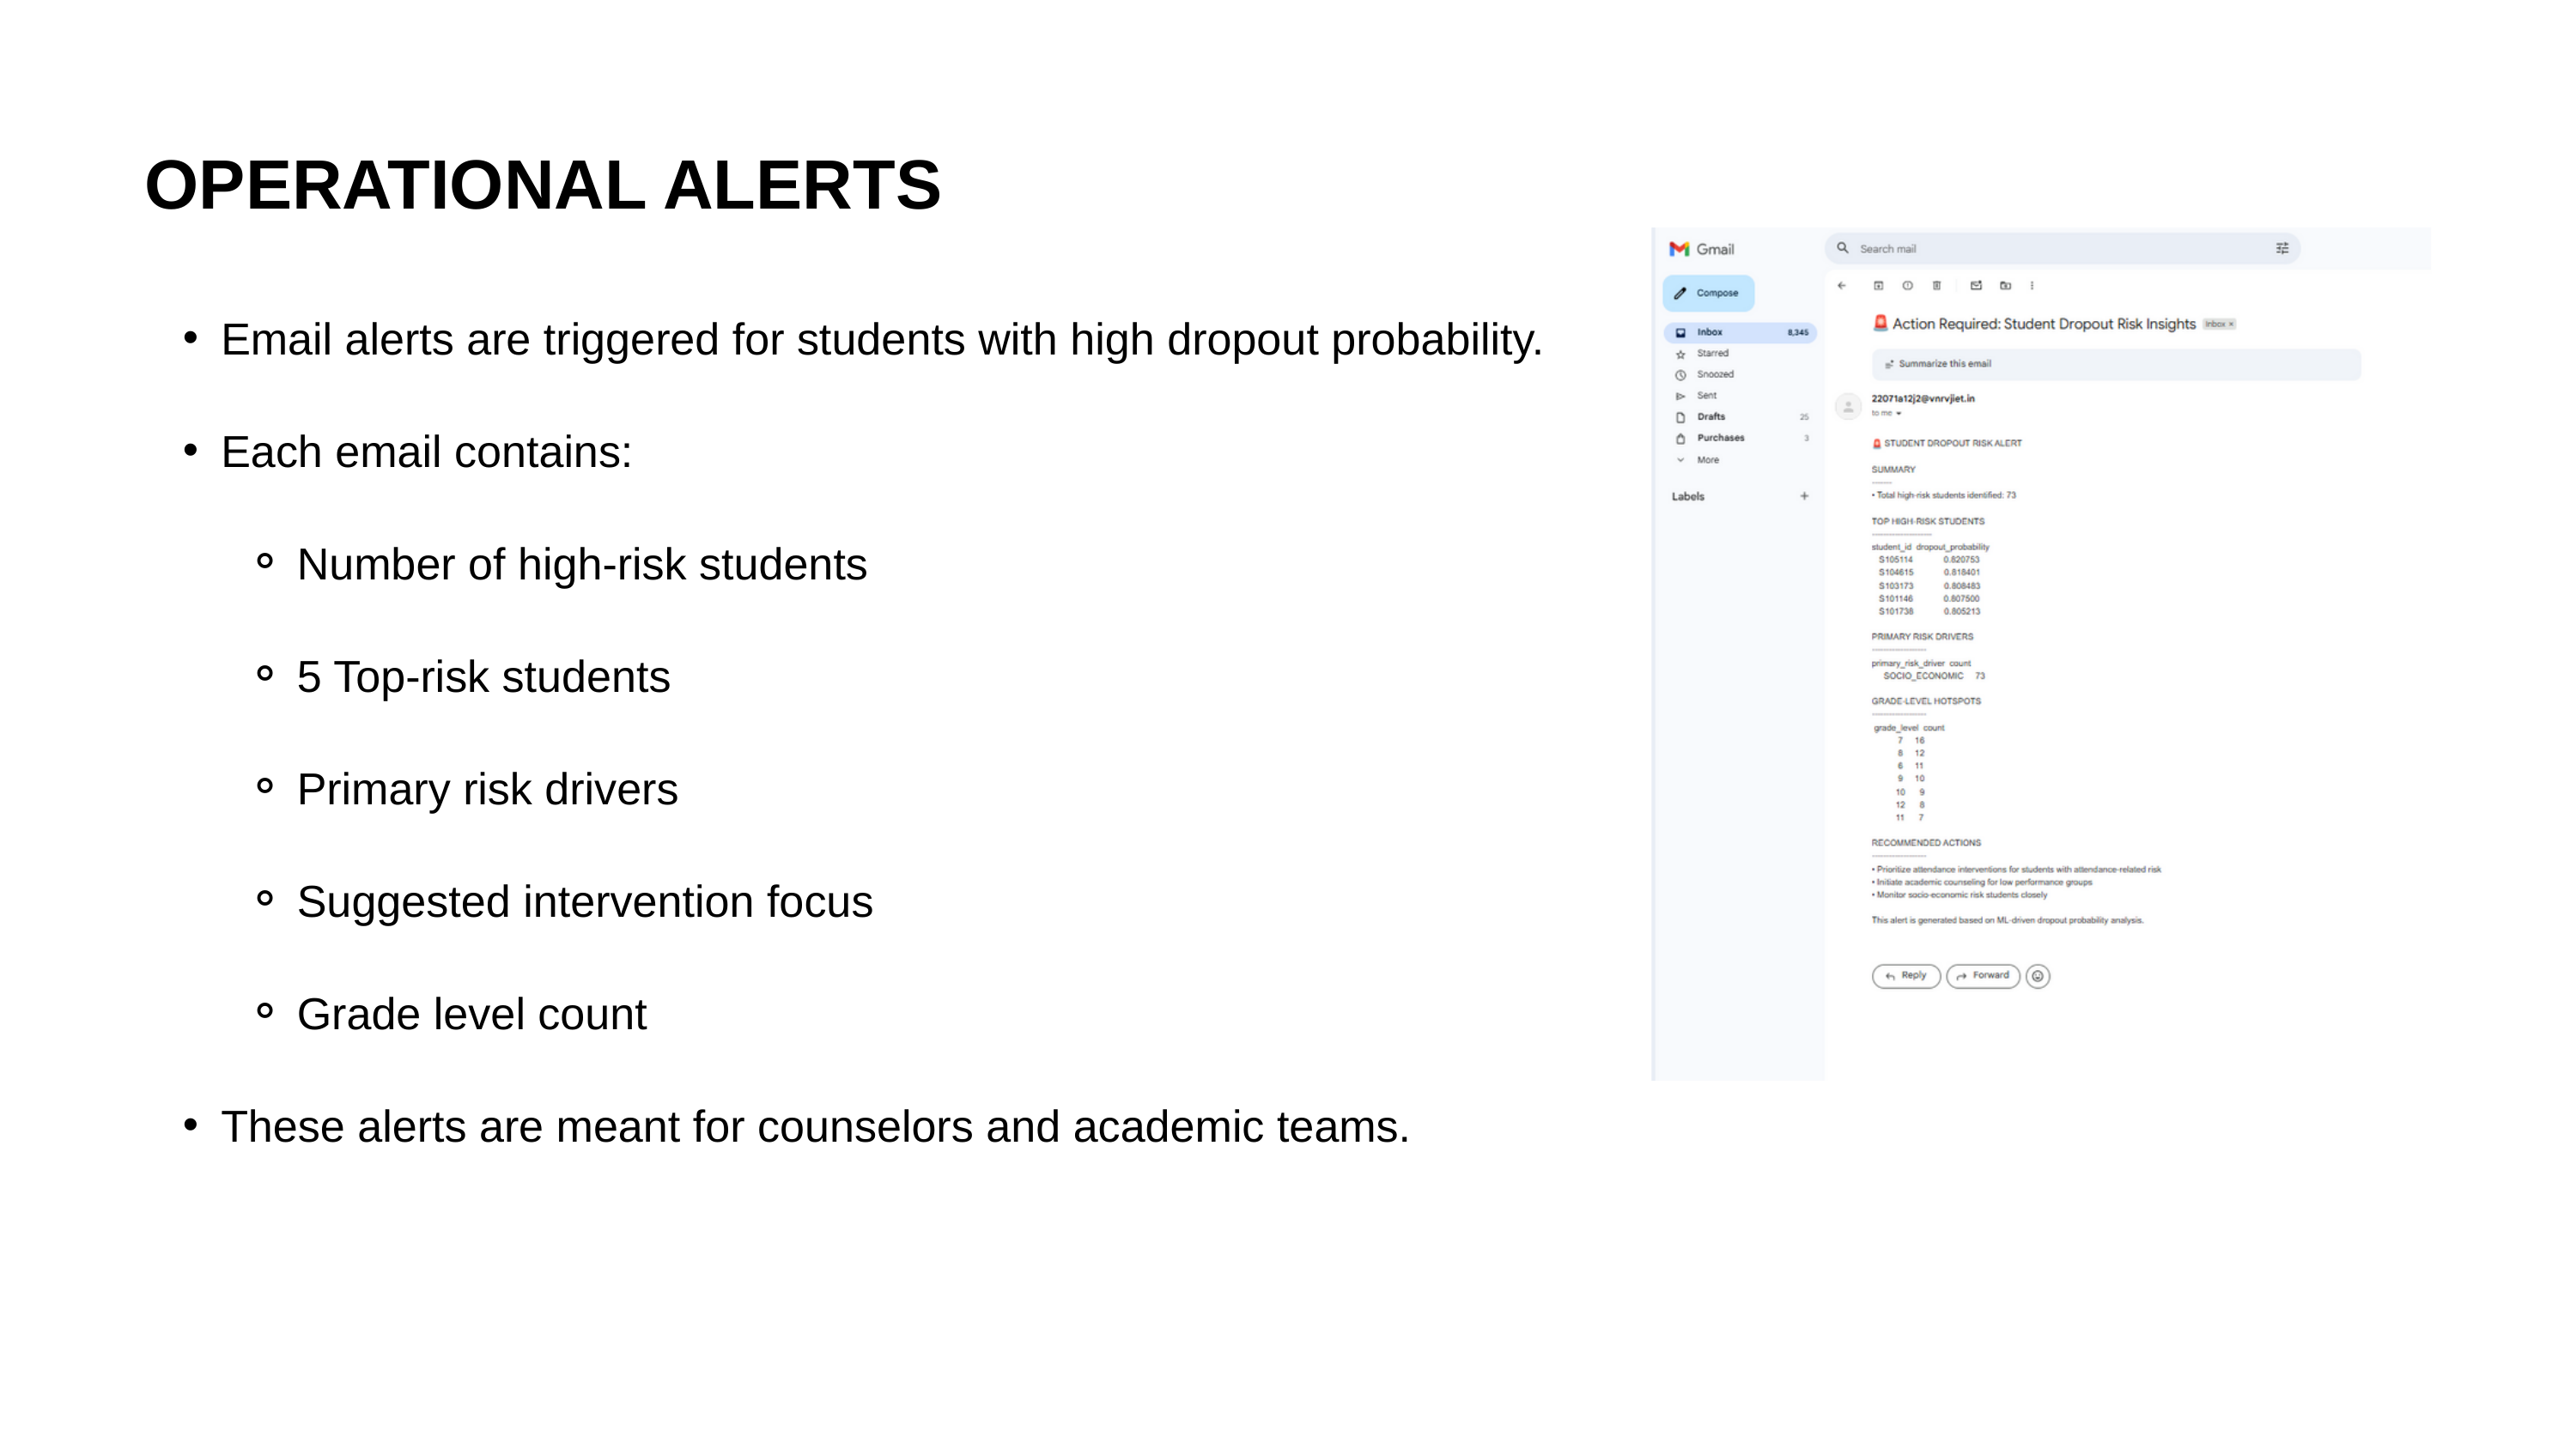

OPERATIONAL ALERTS

Email alerts are triggered for students with high dropout probability.

Each email contains:

Number of high-risk students

5 Top-risk students

Primary risk drivers

Suggested intervention focus

Grade level count

These alerts are meant for counselors and academic teams.